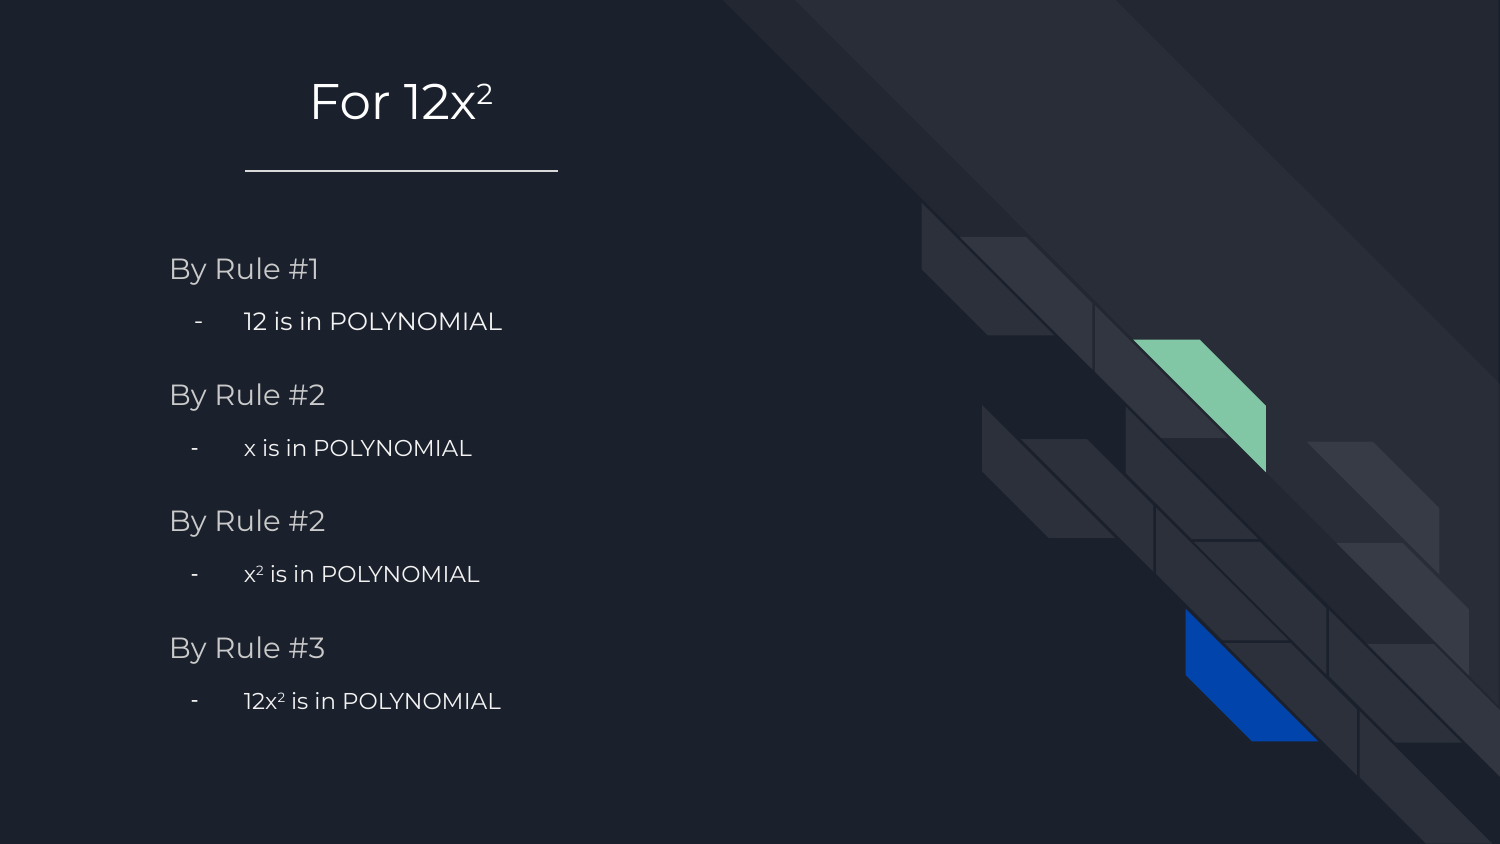

# For 12x2
By Rule #1
12 is in POLYNOMIAL
By Rule #2
x is in POLYNOMIAL
By Rule #2
x2 is in POLYNOMIAL
By Rule #3
12x2 is in POLYNOMIAL